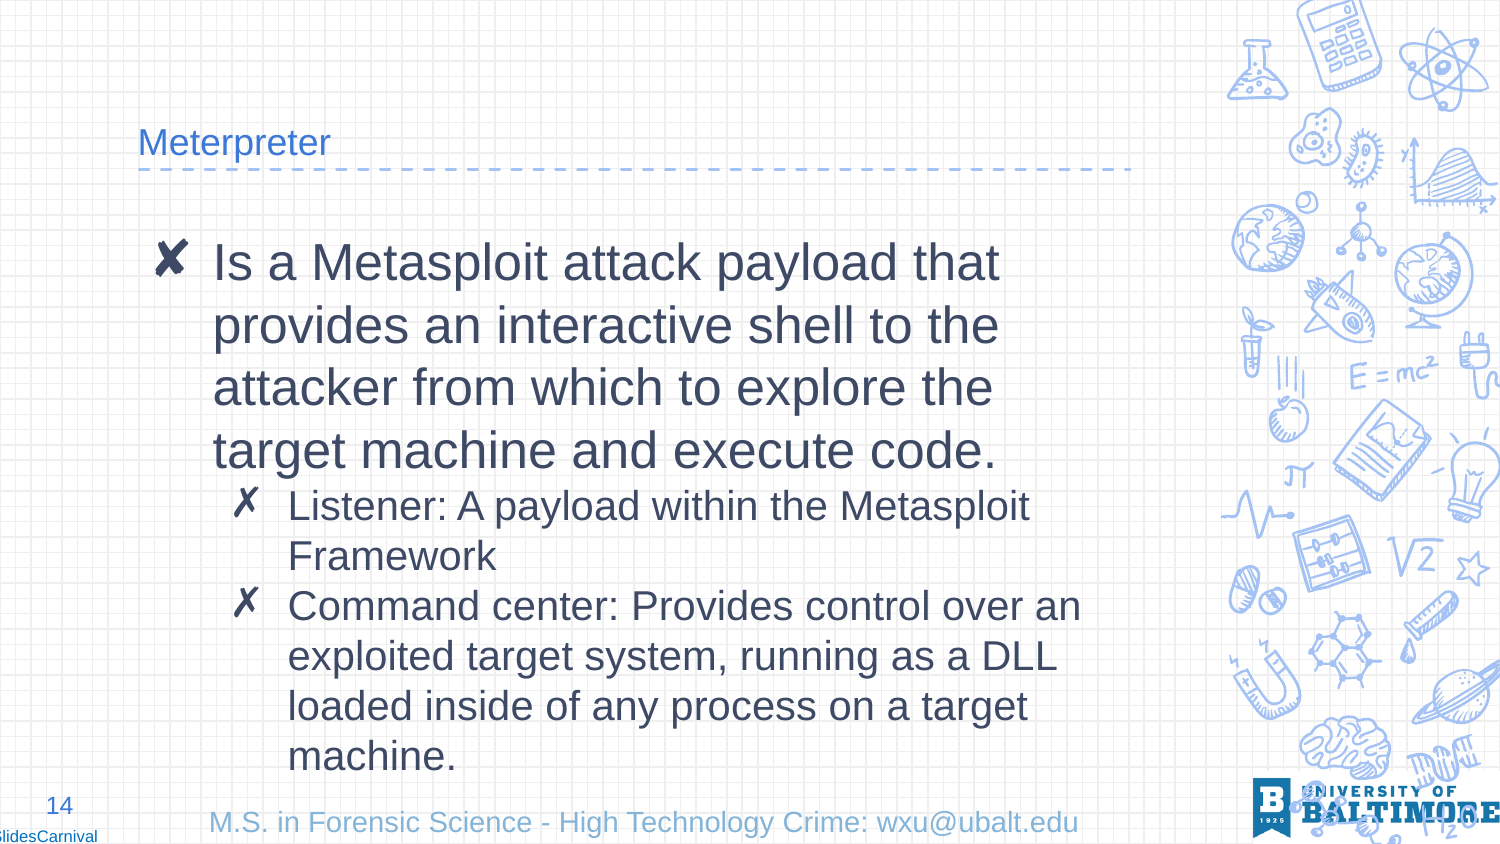

# Meterpreter
Is a Metasploit attack payload that provides an interactive shell to the attacker from which to explore the target machine and execute code.
Listener: A payload within the Metasploit Framework
Command center: Provides control over an exploited target system, running as a DLL loaded inside of any process on a target machine.
14